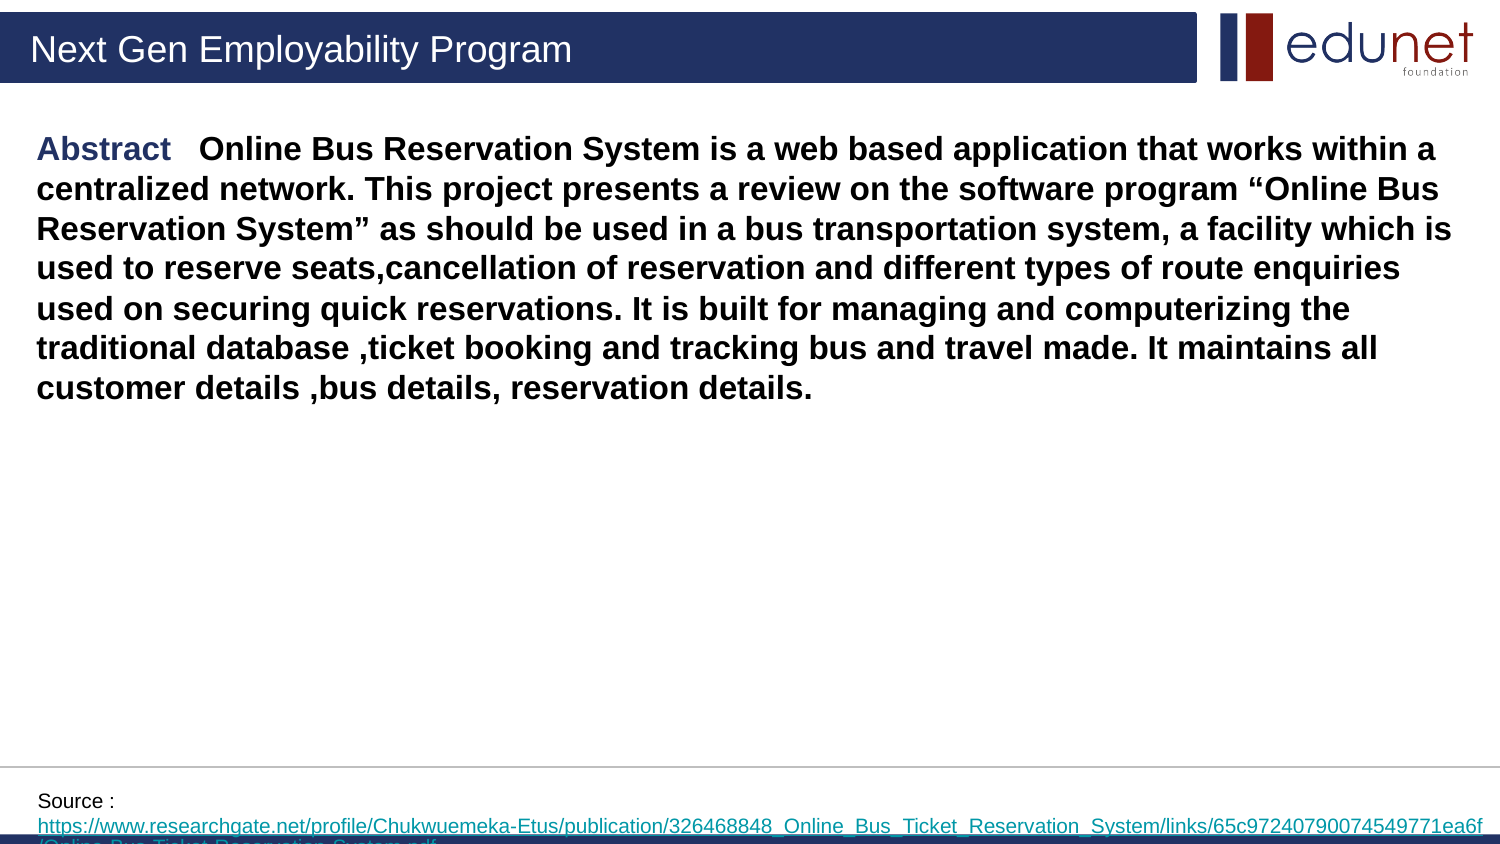

Abstract   Online Bus Reservation System is a web based application that works within a centralized network. This project presents a review on the software program “Online Bus Reservation System” as should be used in a bus transportation system, a facility which is used to reserve seats,cancellation of reservation and different types of route enquiries used on securing quick reservations. It is built for managing and computerizing the traditional database ,ticket booking and tracking bus and travel made. It maintains all customer details ,bus details, reservation details.
Source :https://www.researchgate.net/profile/Chukwuemeka-Etus/publication/326468848_Online_Bus_Ticket_Reservation_System/links/65c97240790074549771ea6f/Online-Bus-Ticket-Reservation-System.pdf